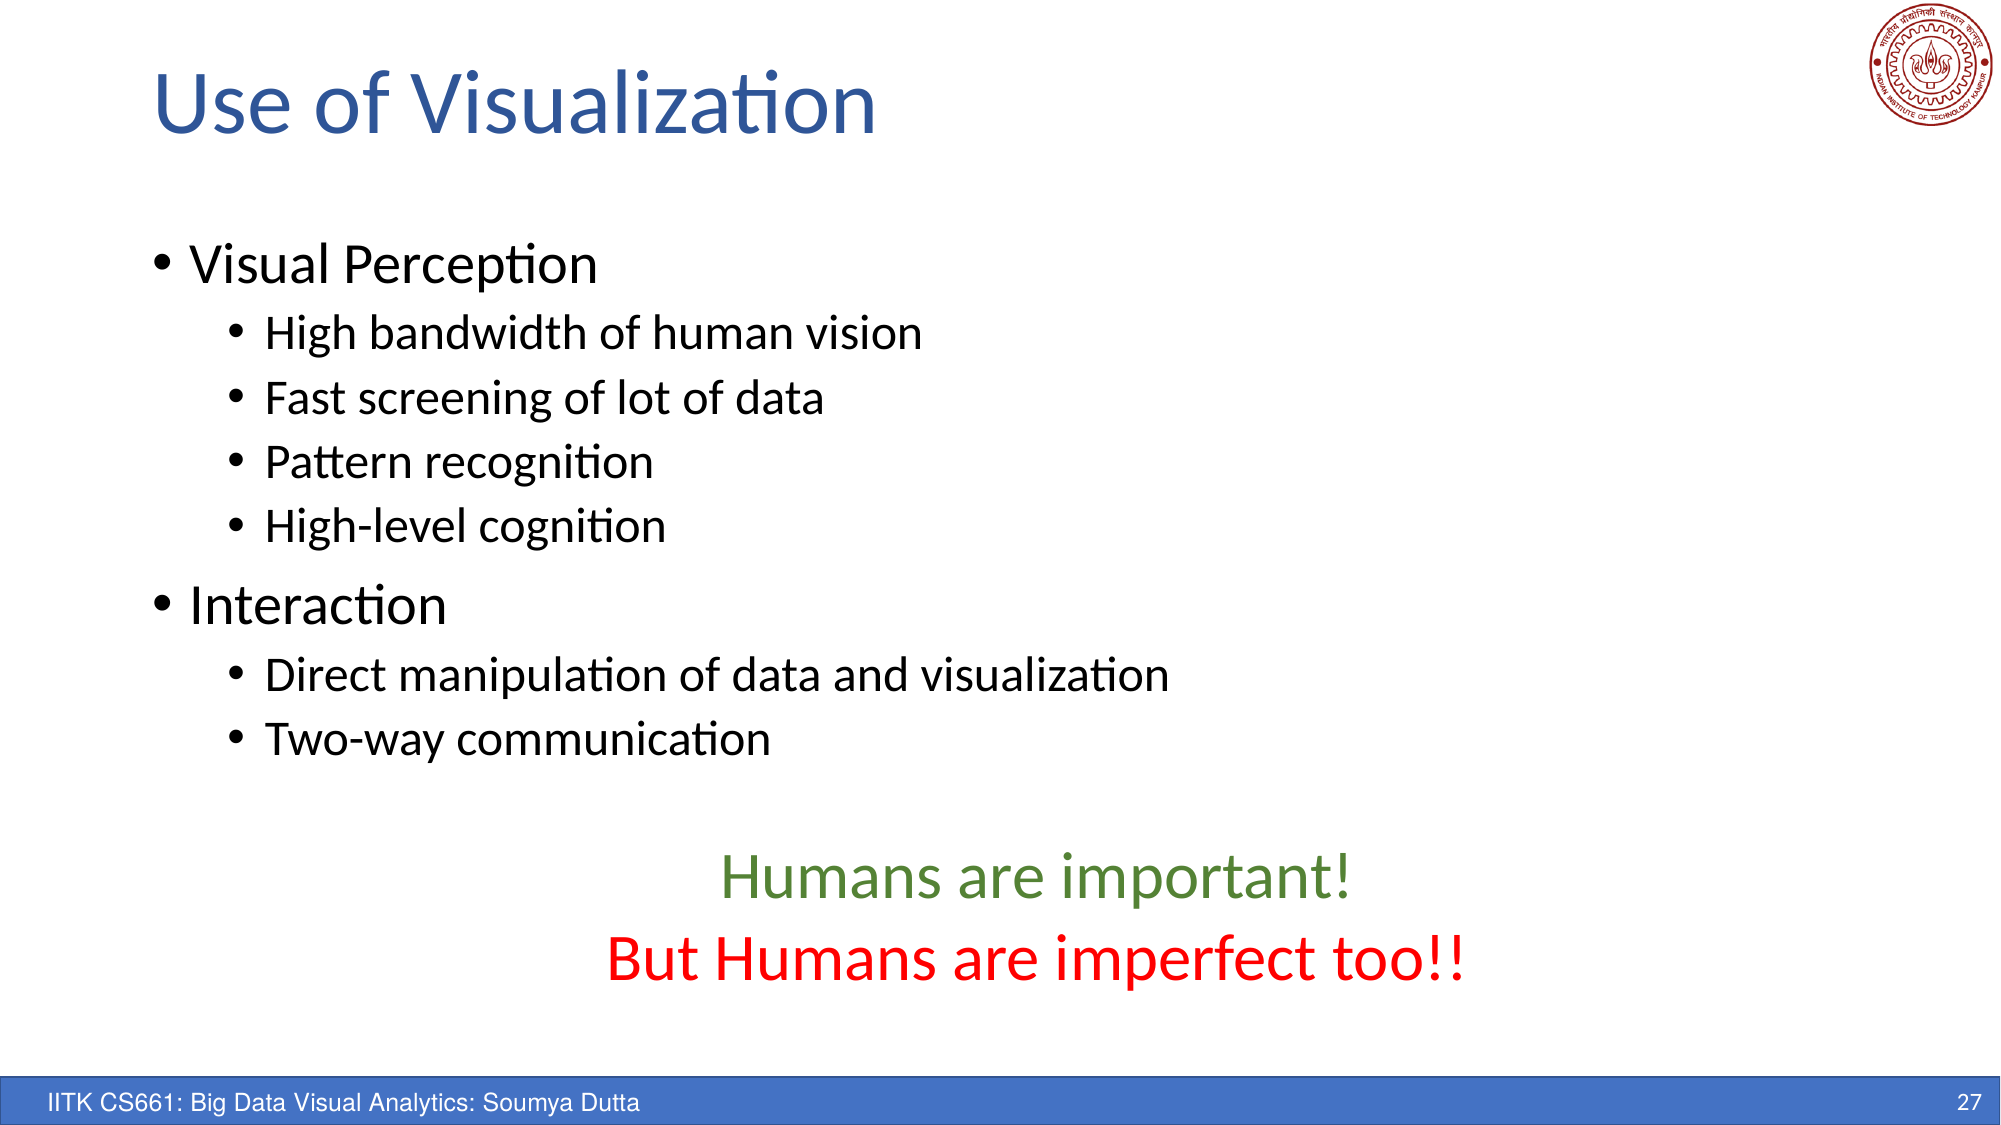

# Use of Visualization
Visual Perception
High bandwidth of human vision
Fast screening of lot of data
Pattern recognition
High-level cognition
Interaction
Direct manipulation of data and visualization
Two-way communication

Humans are important!
But Humans are imperfect too!!